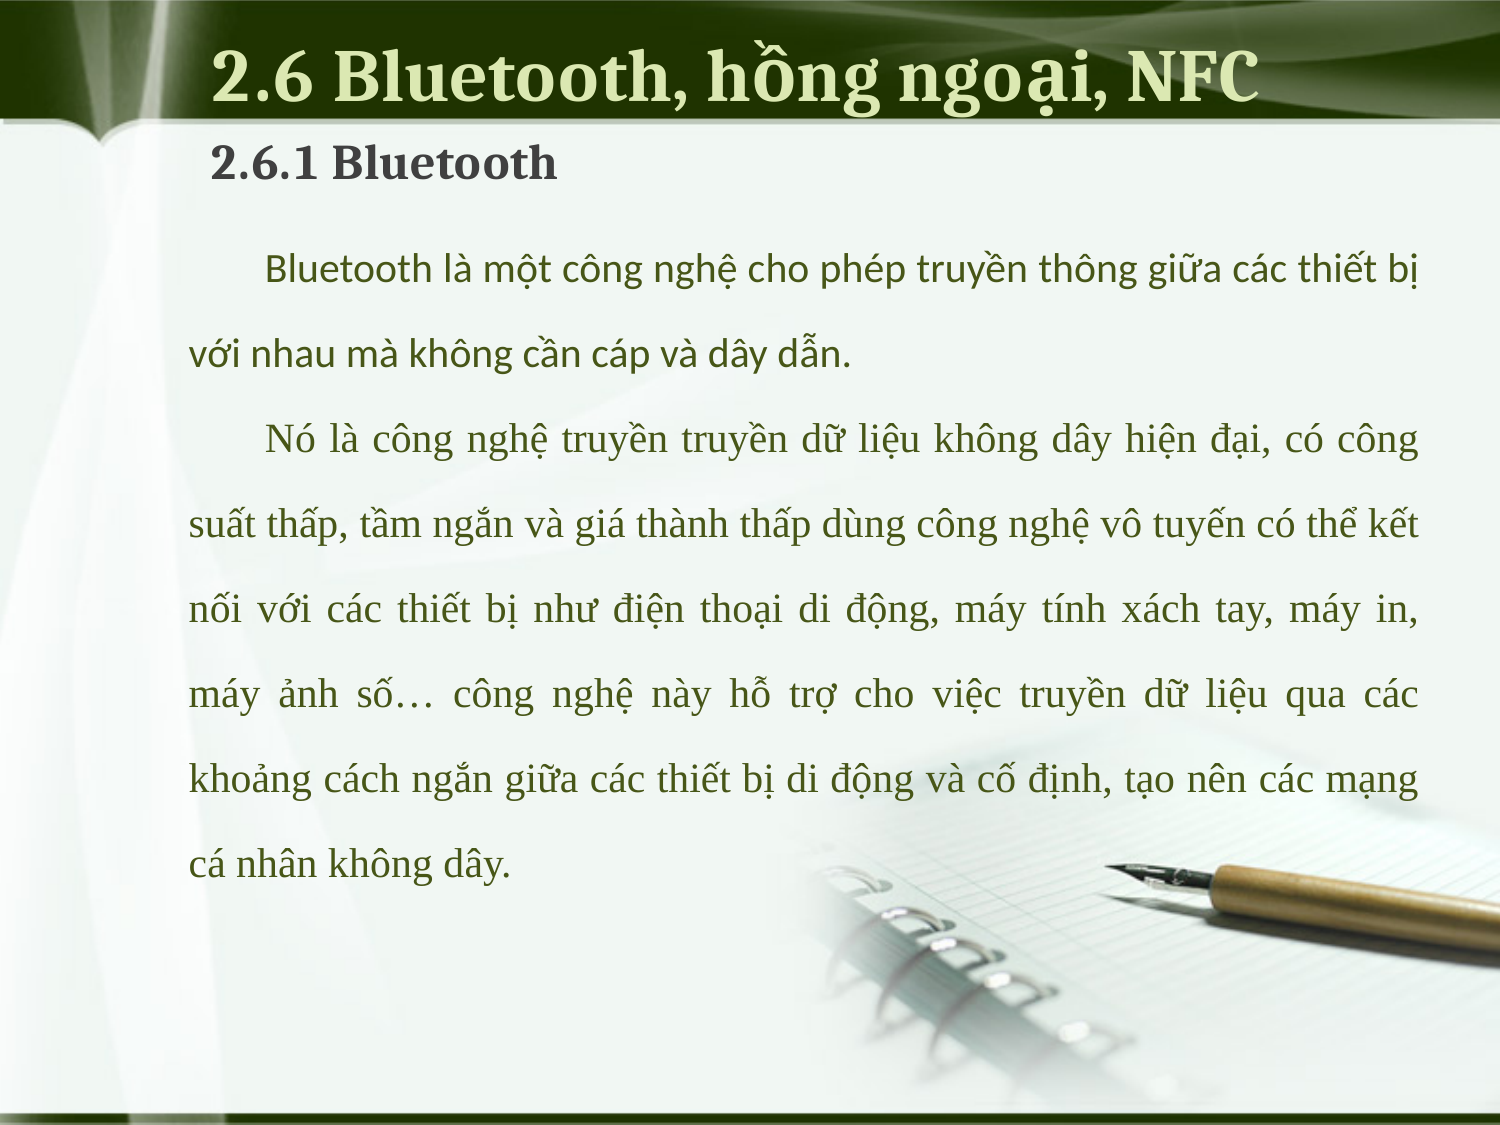

# 2.6 Bluetooth, hồng ngoại, NFC
2.6.1 Bluetooth
Bluetooth là một công nghệ cho phép truyền thông giữa các thiết bị với nhau mà không cần cáp và dây dẫn.
Nó là công nghệ truyền truyền dữ liệu không dây hiện đại, có công suất thấp, tầm ngắn và giá thành thấp dùng công nghệ vô tuyến có thể kết nối với các thiết bị như điện thoại di động, máy tính xách tay, máy in, máy ảnh số… công nghệ này hỗ trợ cho việc truyền dữ liệu qua các khoảng cách ngắn giữa các thiết bị di động và cố định, tạo nên các mạng cá nhân không dây.